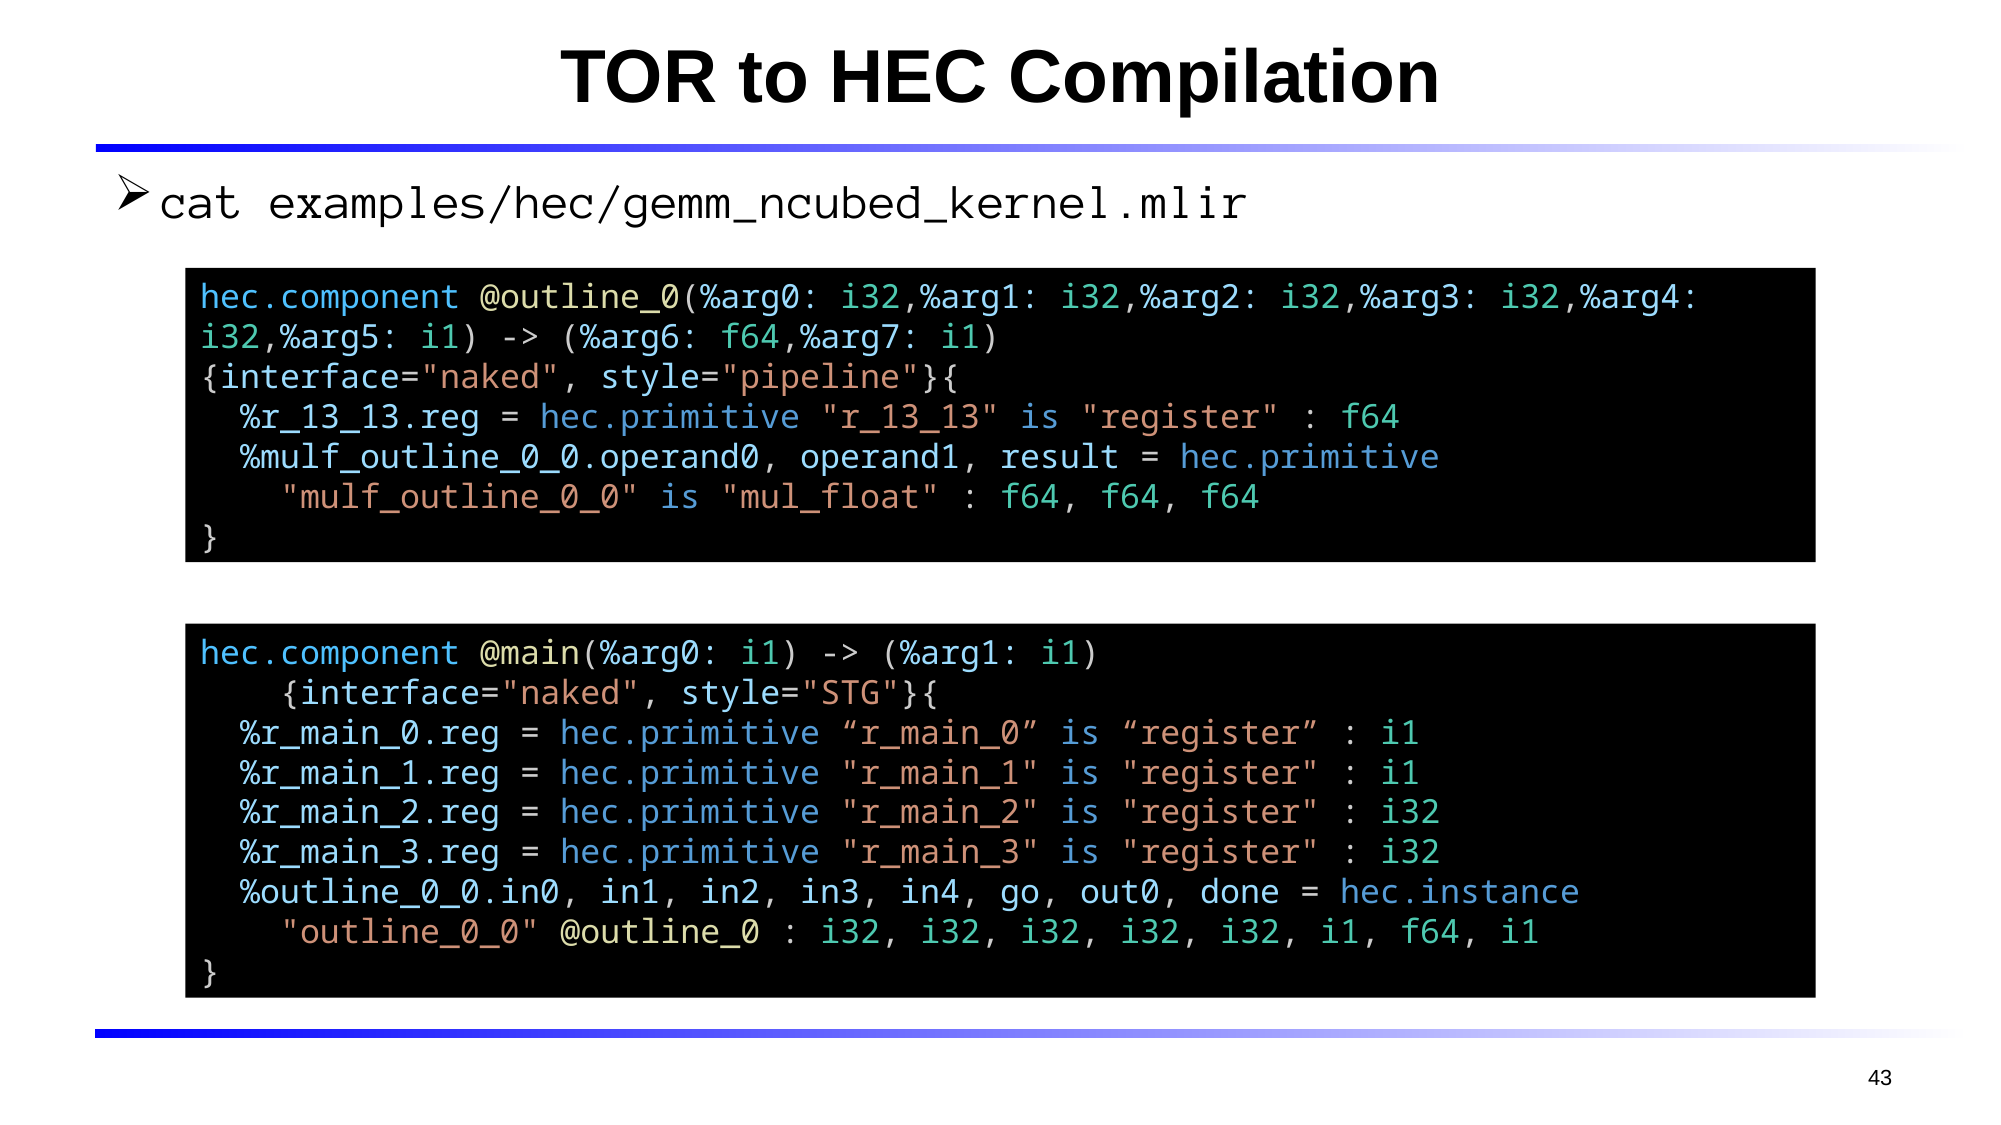

# TOR to HEC Compilation
cat examples/hec/gemm_ncubed_kernel.mlir
hec.component @outline_0(%arg0: i32,%arg1: i32,%arg2: i32,%arg3: i32,%arg4: i32,%arg5: i1) -> (%arg6: f64,%arg7: i1)
{interface="naked", style="pipeline"}{
  %r_13_13.reg = hec.primitive "r_13_13" is "register" : f64
  %mulf_outline_0_0.operand0, operand1, result = hec.primitive
    "mulf_outline_0_0" is "mul_float" : f64, f64, f64
}
hec.component @main(%arg0: i1) -> (%arg1: i1)
    {interface="naked", style="STG"}{
  %r_main_0.reg = hec.primitive “r_main_0” is “register” : i1
  %r_main_1.reg = hec.primitive "r_main_1" is "register" : i1
  %r_main_2.reg = hec.primitive "r_main_2" is "register" : i32
  %r_main_3.reg = hec.primitive "r_main_3" is "register" : i32
  %outline_0_0.in0, in1, in2, in3, in4, go, out0, done = hec.instance
    "outline_0_0" @outline_0 : i32, i32, i32, i32, i32, i1, f64, i1
}

43